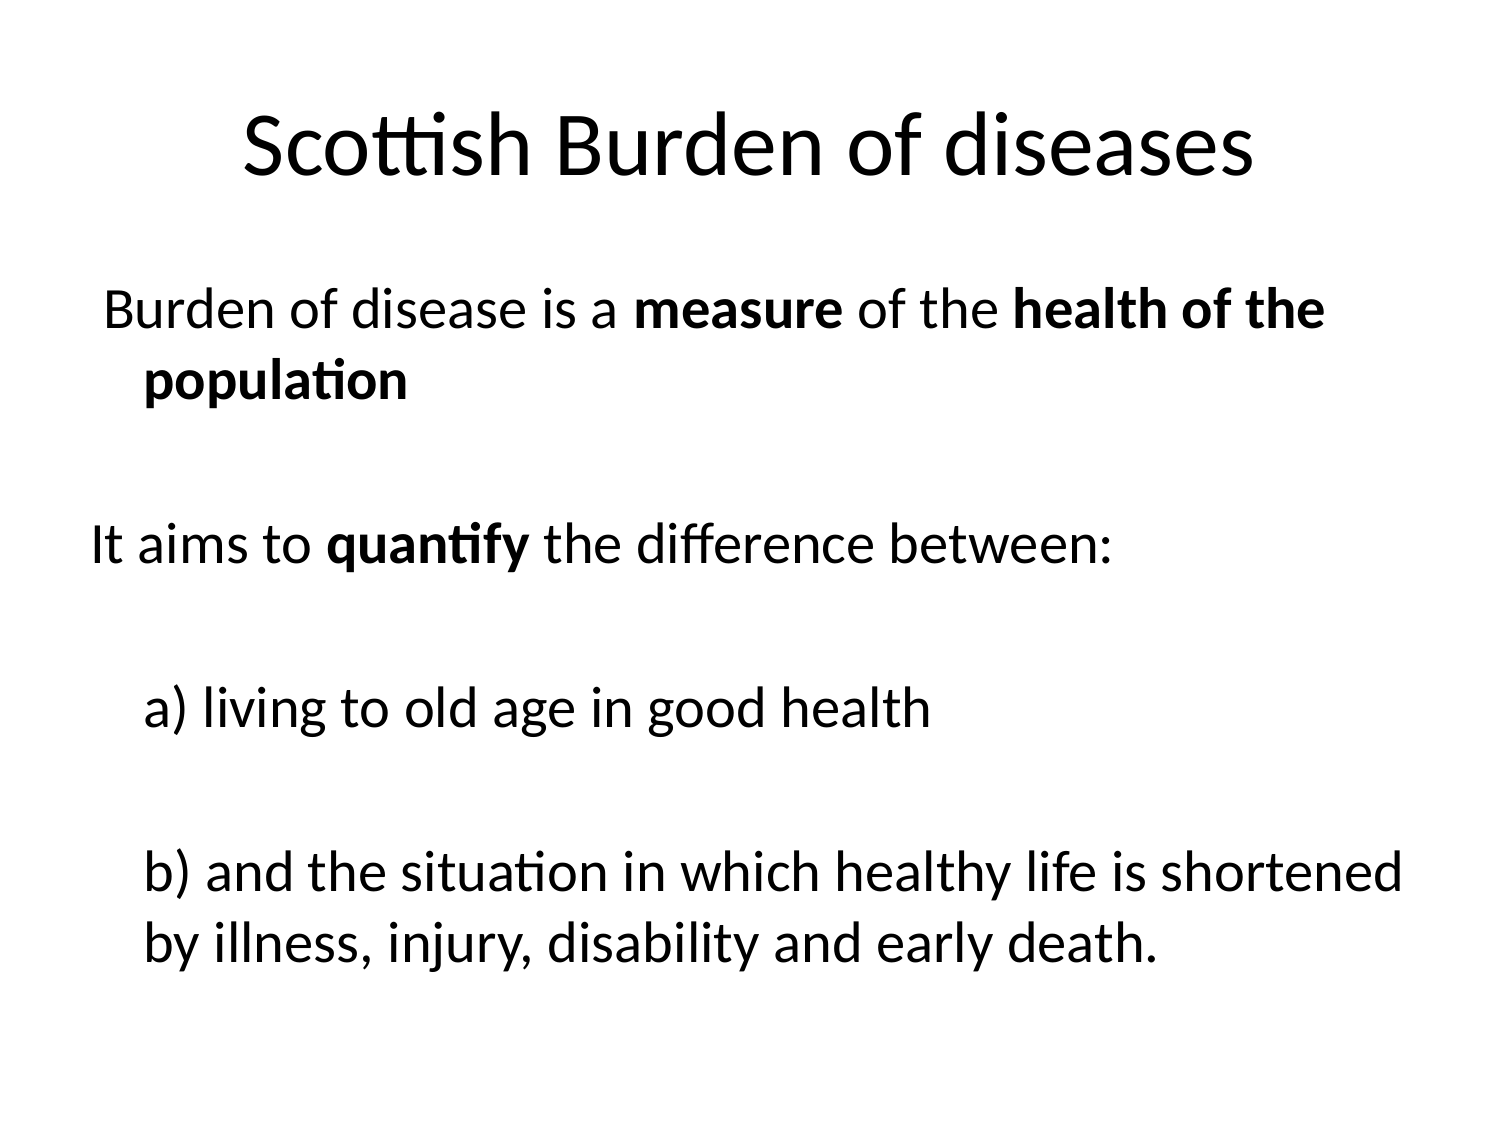

# Scottish Burden of diseases
 Burden of disease is a measure of the health of the population

It aims to quantify the difference between:

	a) living to old age in good health

	b) and the situation in which healthy life is shortened by illness, injury, disability and early death.